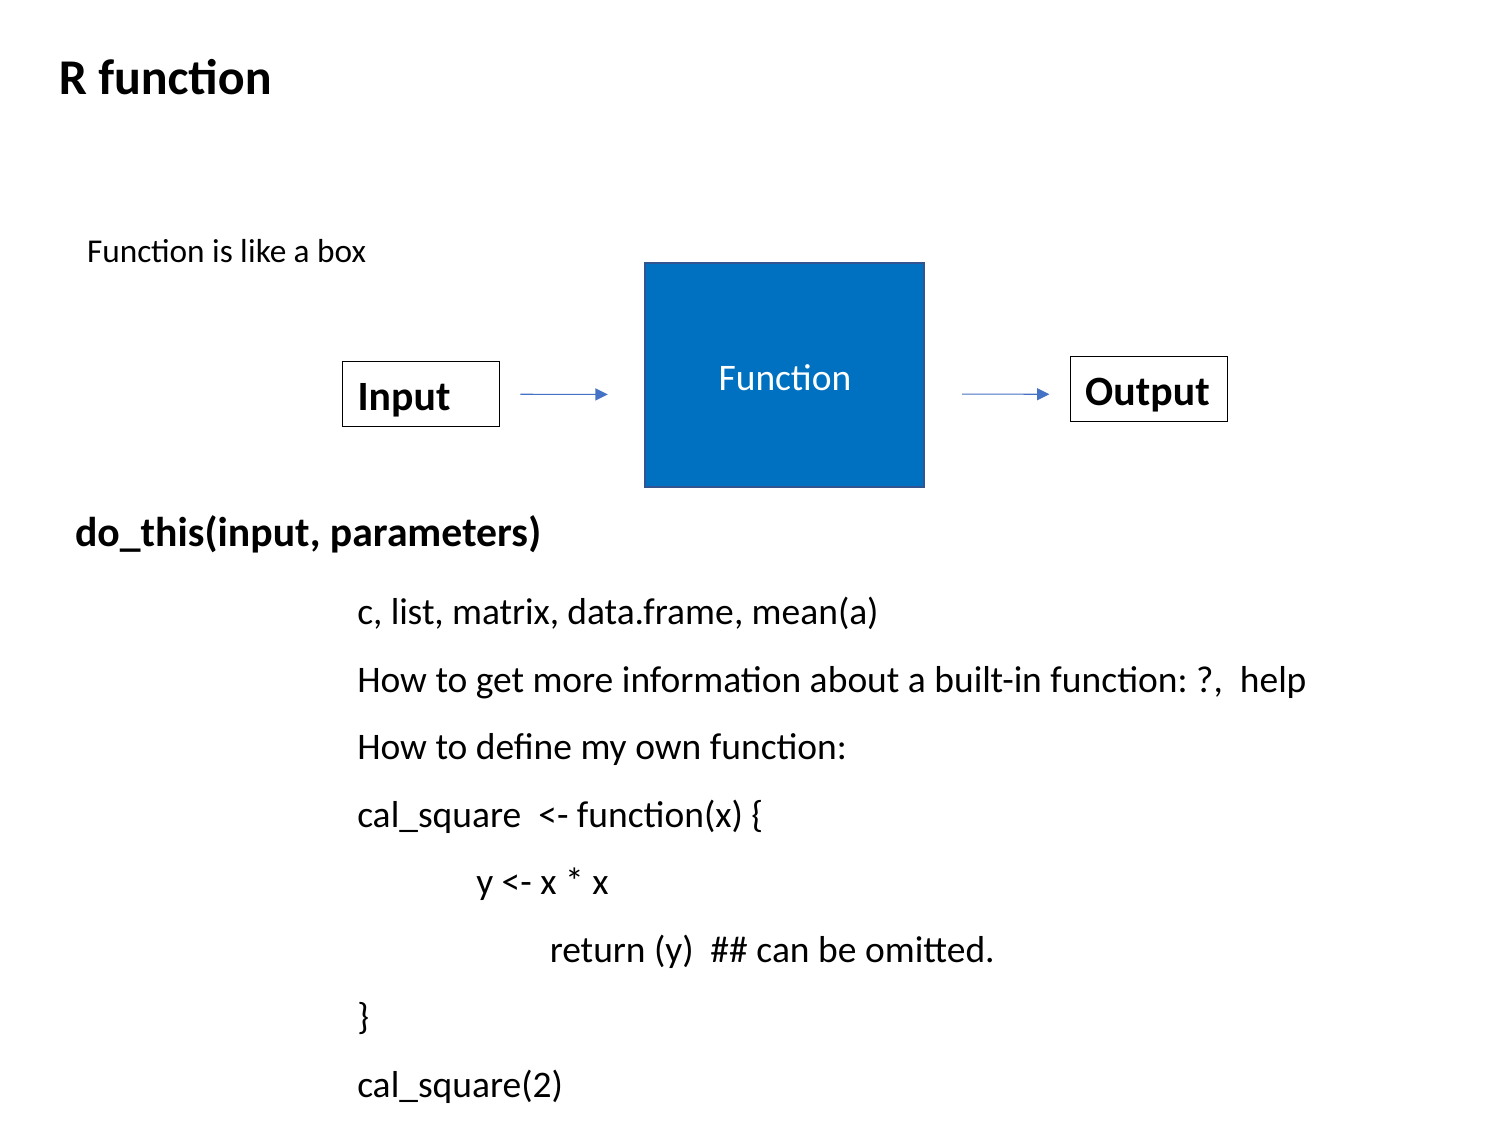

R function
Function is like a box
Function
Output
Input
do_this(input, parameters)
c, list, matrix, data.frame, mean(a)
How to get more information about a built-in function: ?,  help
How to define my own function:
cal_square  <- function(x) {
              y <- x * x
	     return (y)  ## can be omitted.
}
cal_square(2)